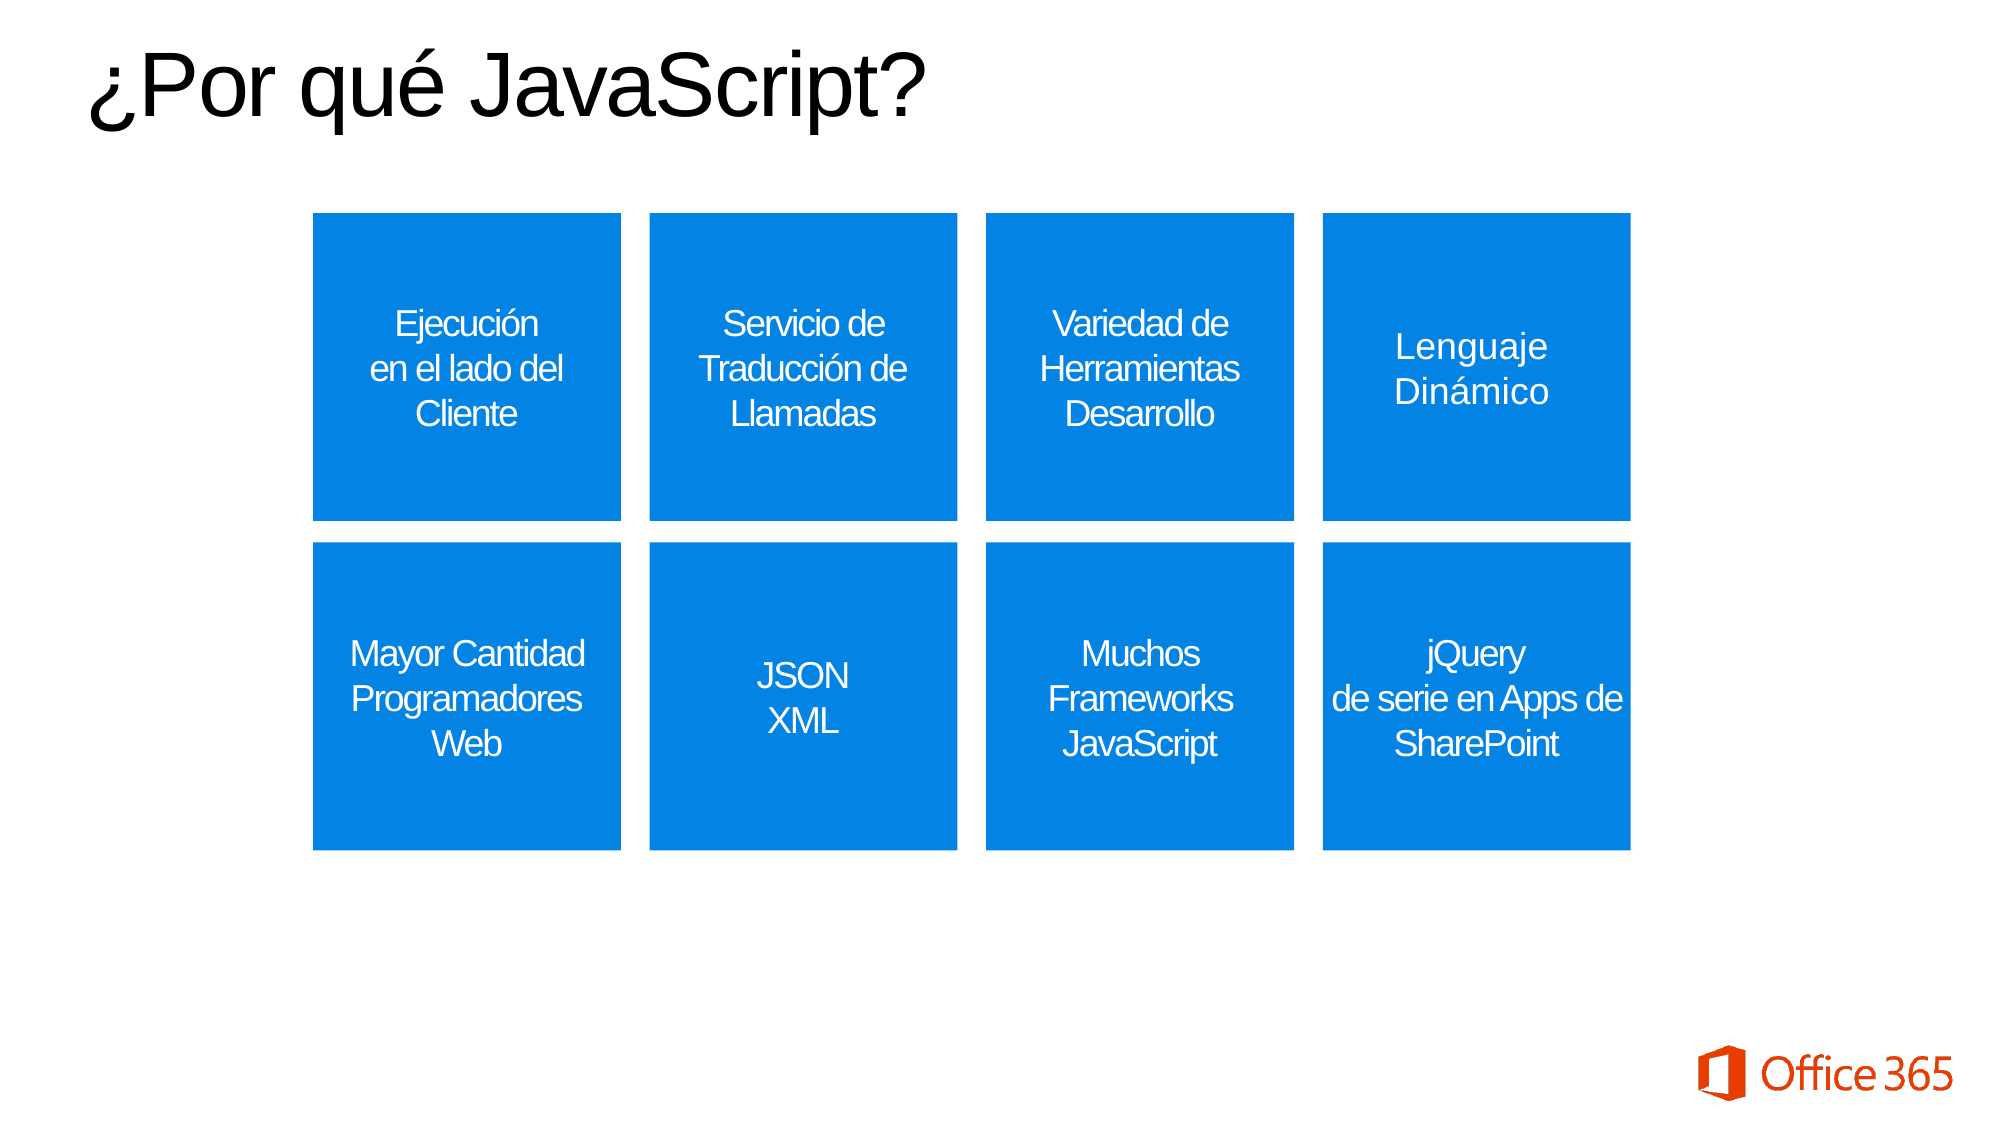

# ¿Por qué JavaScript?
Ejecución
en el lado del
Cliente
Servicio de Traducción de
Llamadas
Variedad de Herramientas
Desarrollo
Lenguaje
Dinámico
Mayor Cantidad Programadores
Web
Muchos Frameworks JavaScript
JSON
XML
jQuery
de serie en Apps de SharePoint